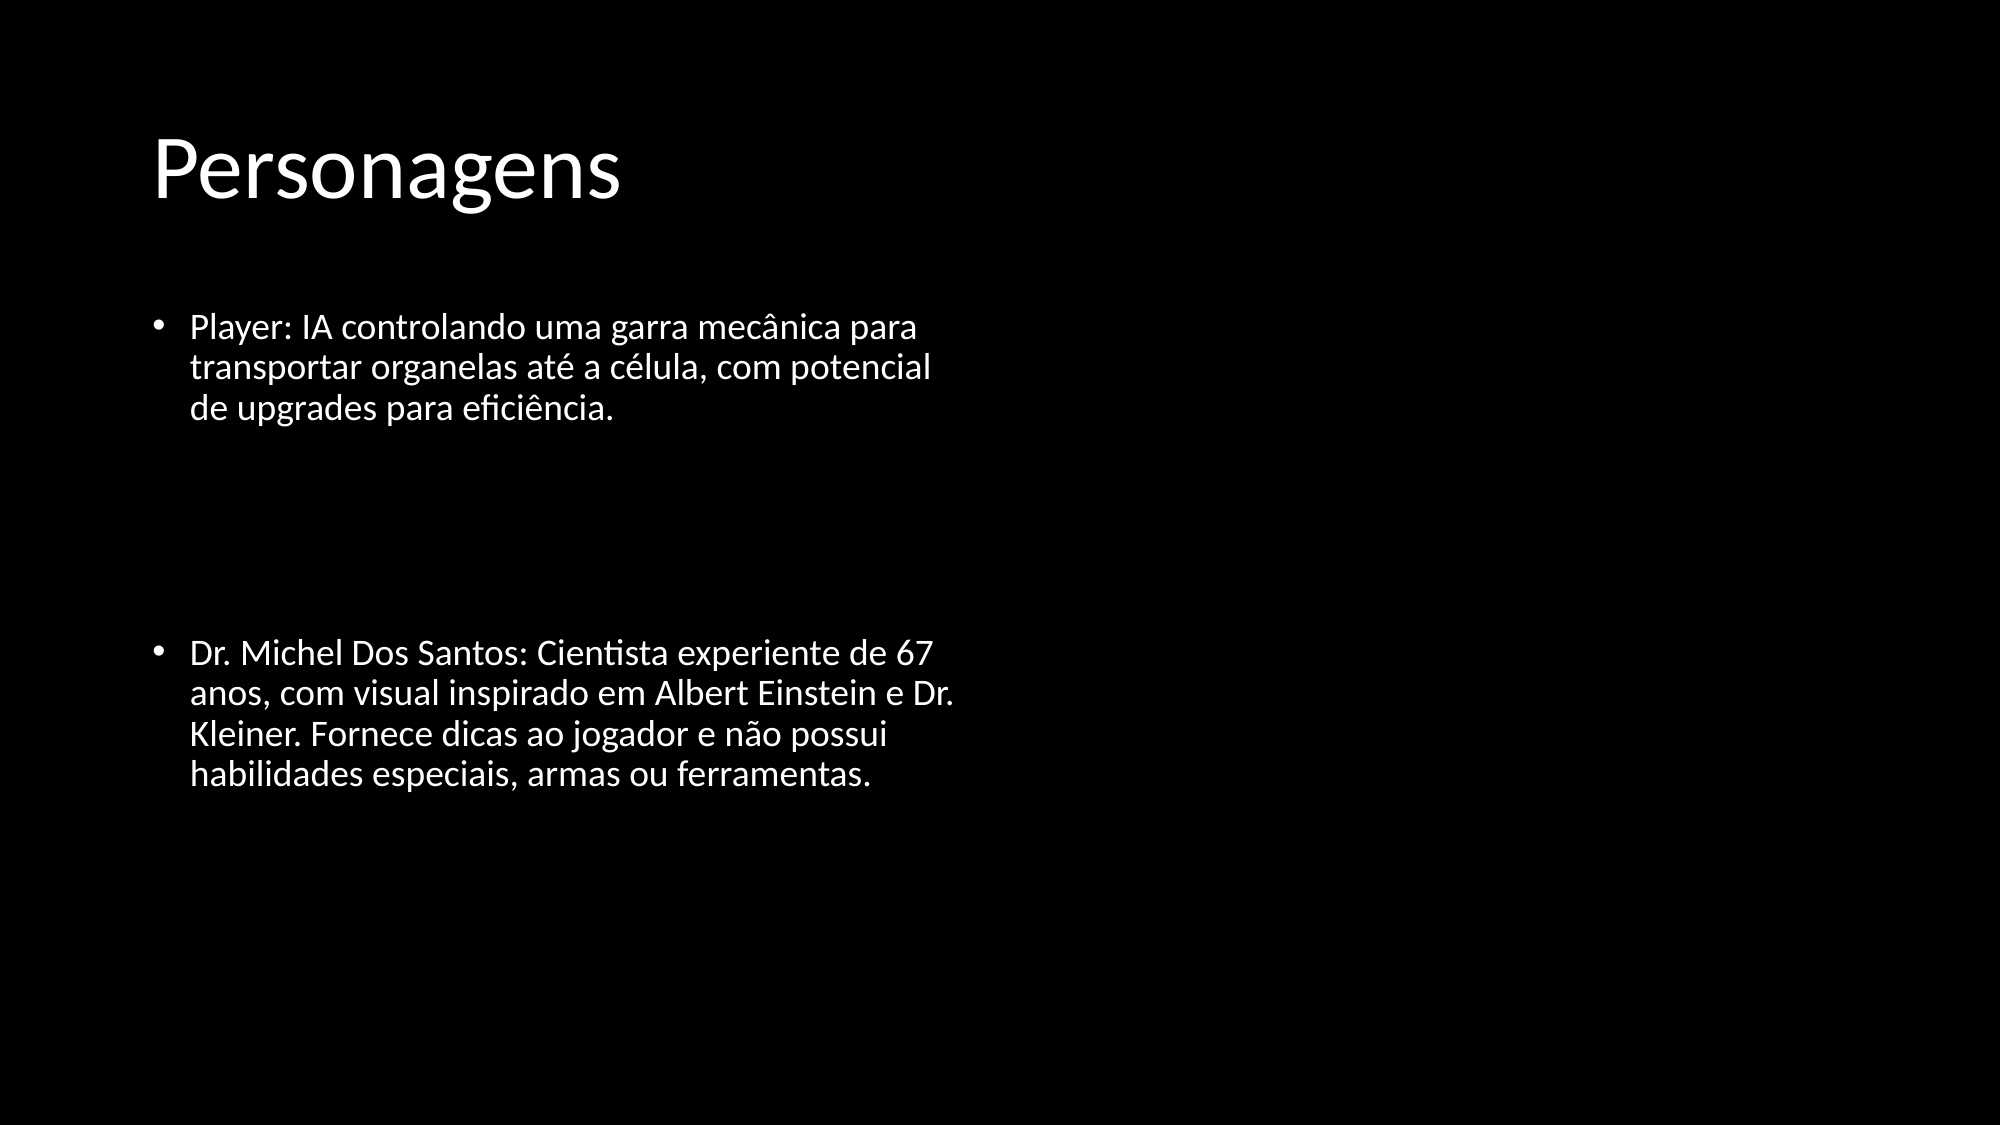

# Personagens
Player: IA controlando uma garra mecânica para transportar organelas até a célula, com potencial de upgrades para eficiência.

Dr. Michel Dos Santos: Cientista experiente de 67 anos, com visual inspirado em Albert Einstein e Dr. Kleiner. Fornece dicas ao jogador e não possui habilidades especiais, armas ou ferramentas.